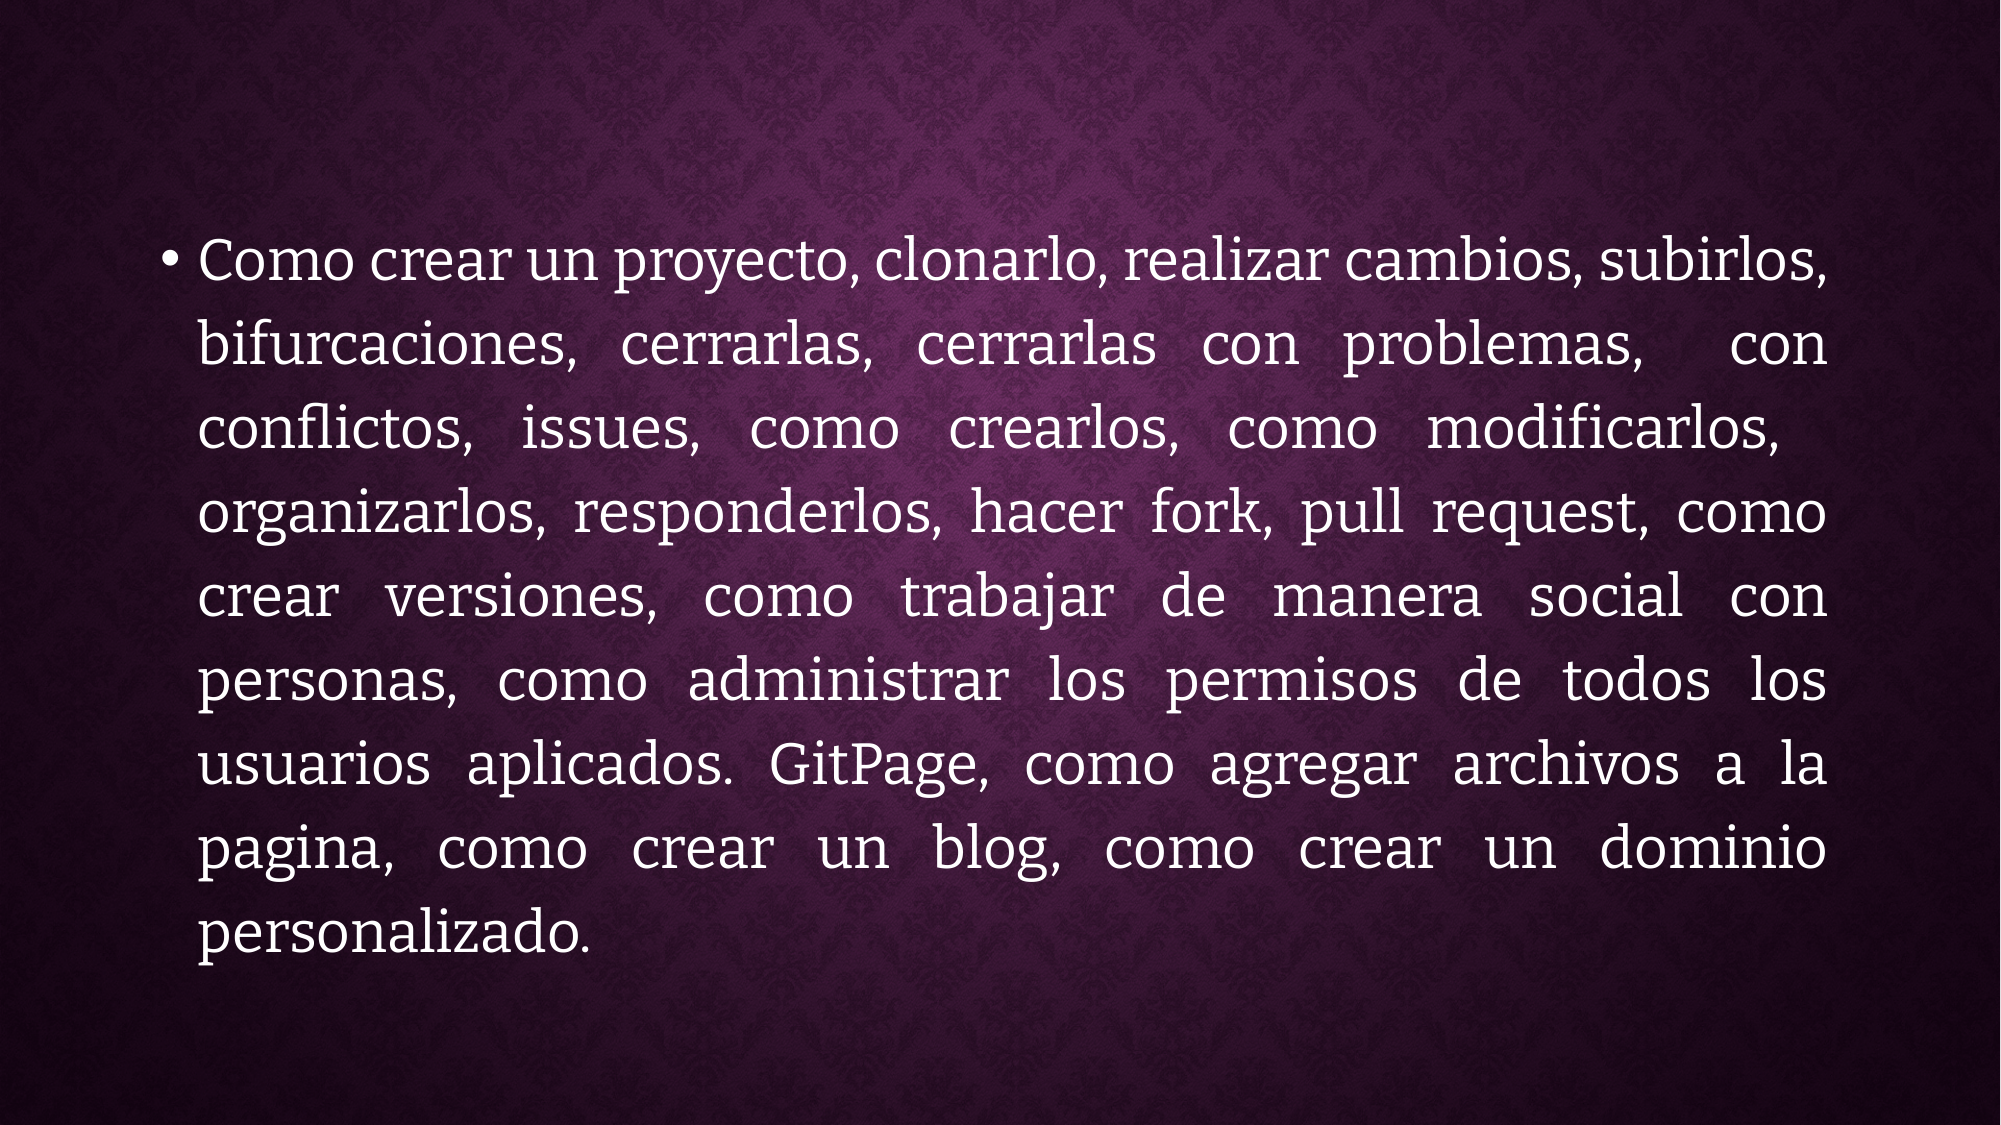

Como crear un proyecto, clonarlo, realizar cambios, subirlos, bifurcaciones, cerrarlas, cerrarlas con problemas,  con conflictos, issues, como crearlos, como modificarlos,  organizarlos, responderlos, hacer fork, pull request, como crear versiones, como trabajar de manera social con personas, como administrar los permisos de todos los usuarios aplicados. GitPage, como agregar archivos a la pagina, como crear un blog, como crear un dominio personalizado.